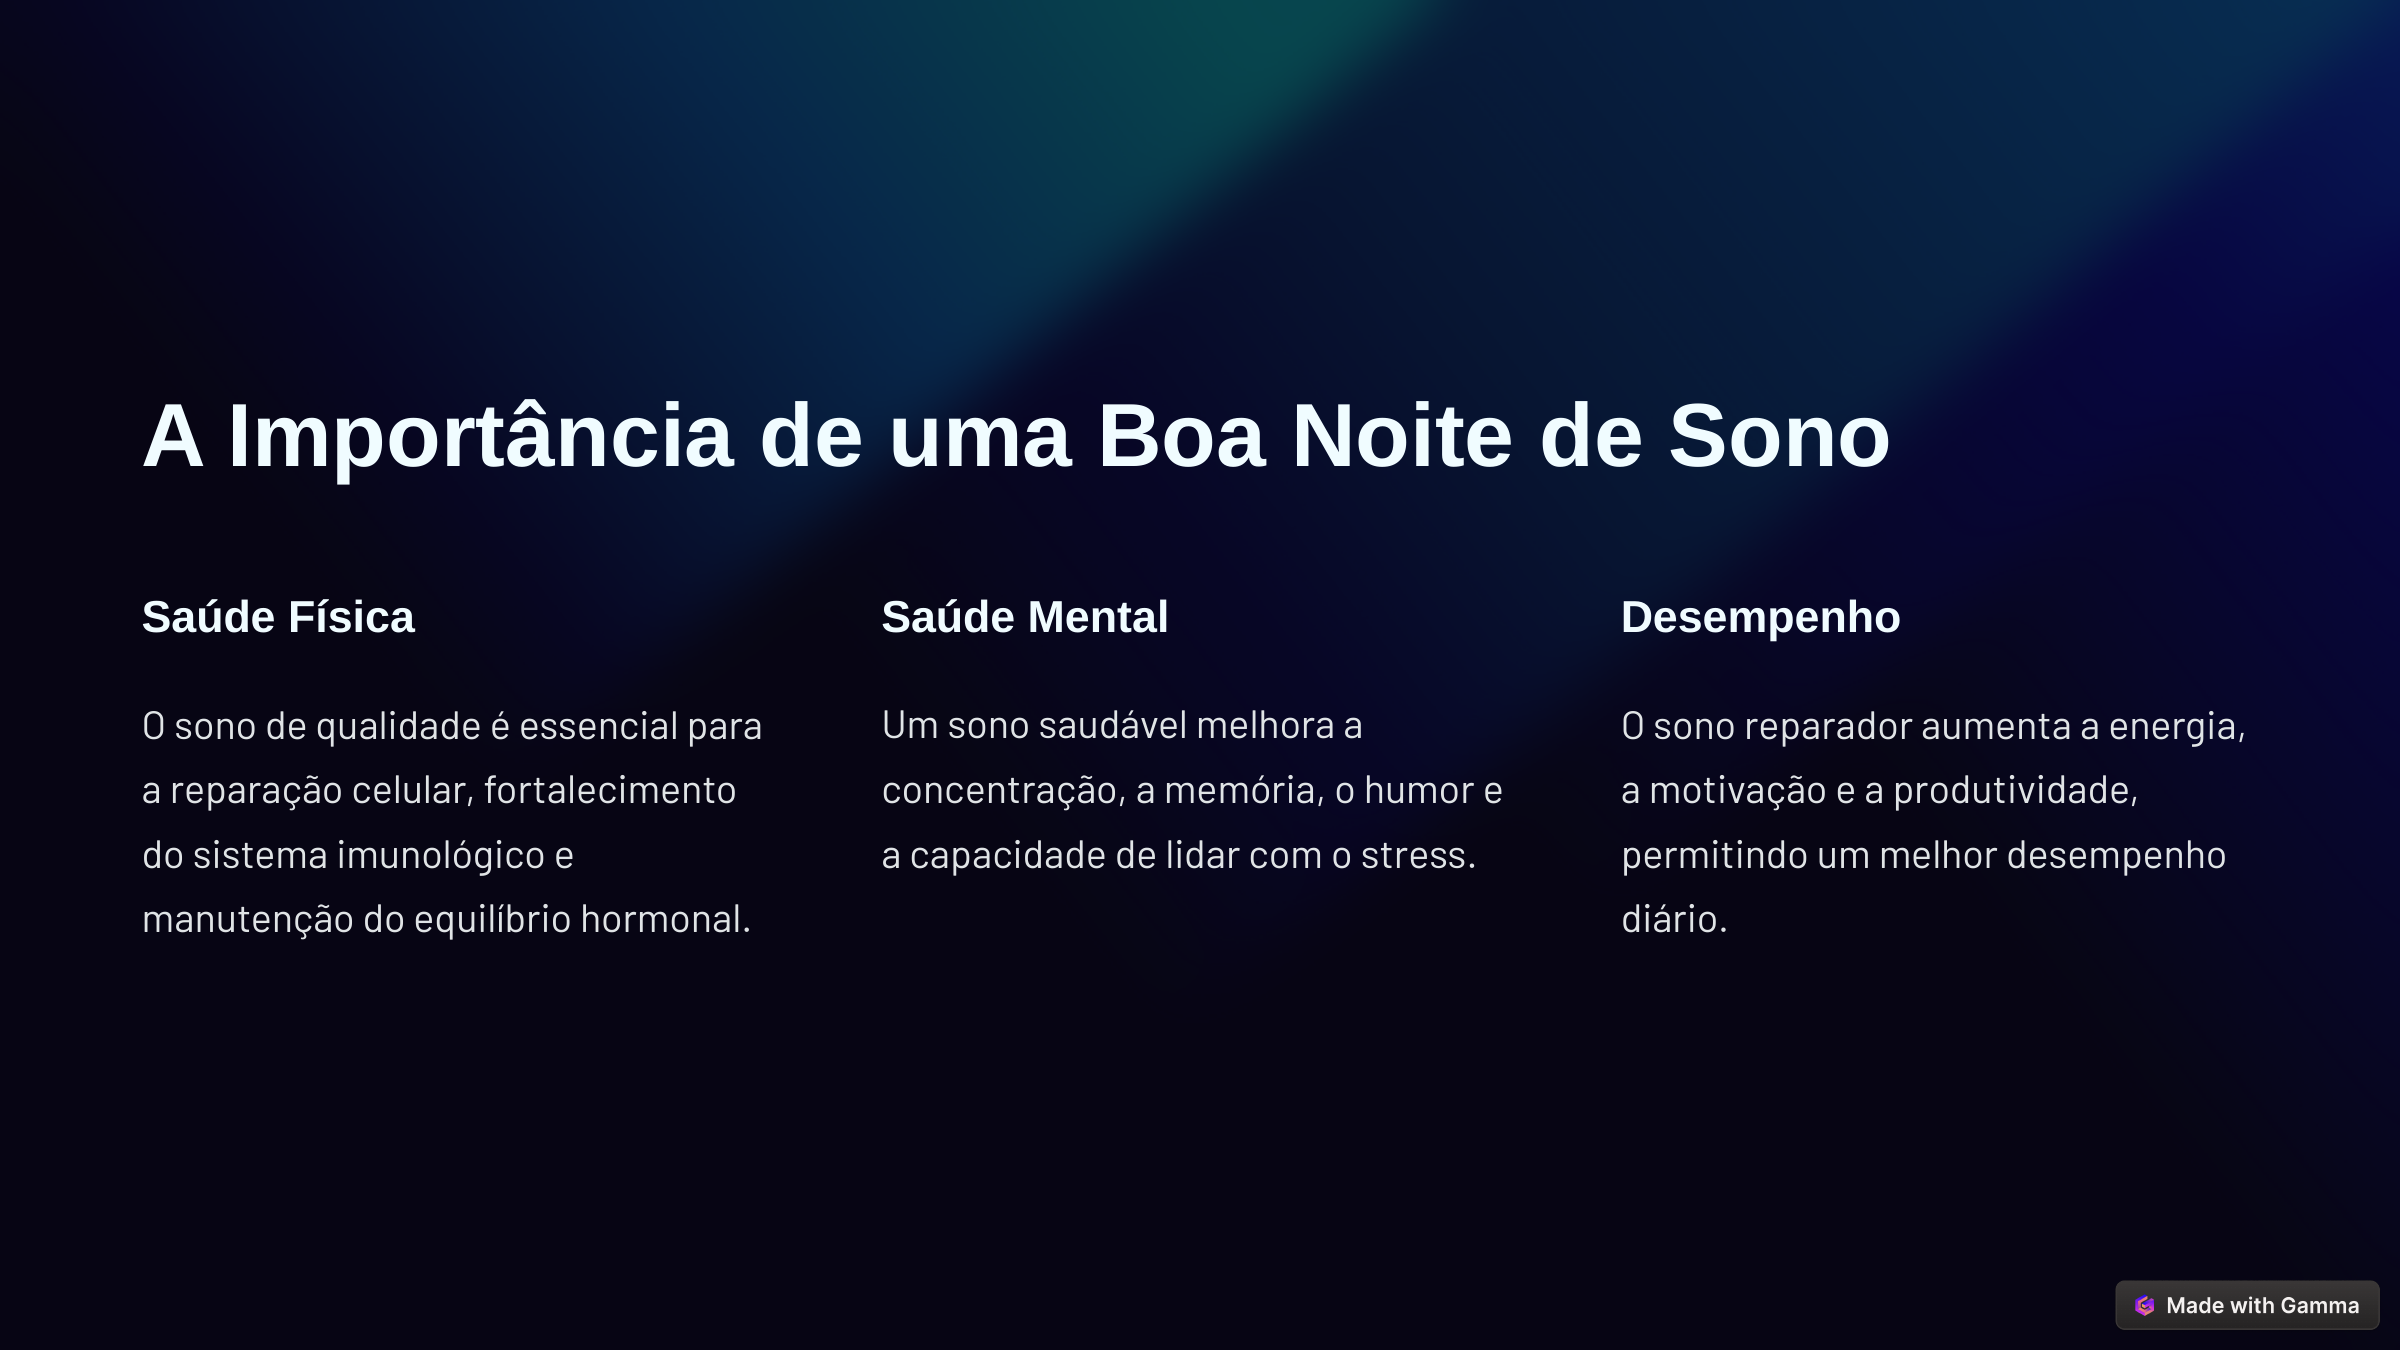

A Importância de uma Boa Noite de Sono
Saúde Física
Saúde Mental
Desempenho
O sono de qualidade é essencial para a reparação celular, fortalecimento do sistema imunológico e manutenção do equilíbrio hormonal.
Um sono saudável melhora a concentração, a memória, o humor e a capacidade de lidar com o stress.
O sono reparador aumenta a energia, a motivação e a produtividade, permitindo um melhor desempenho diário.